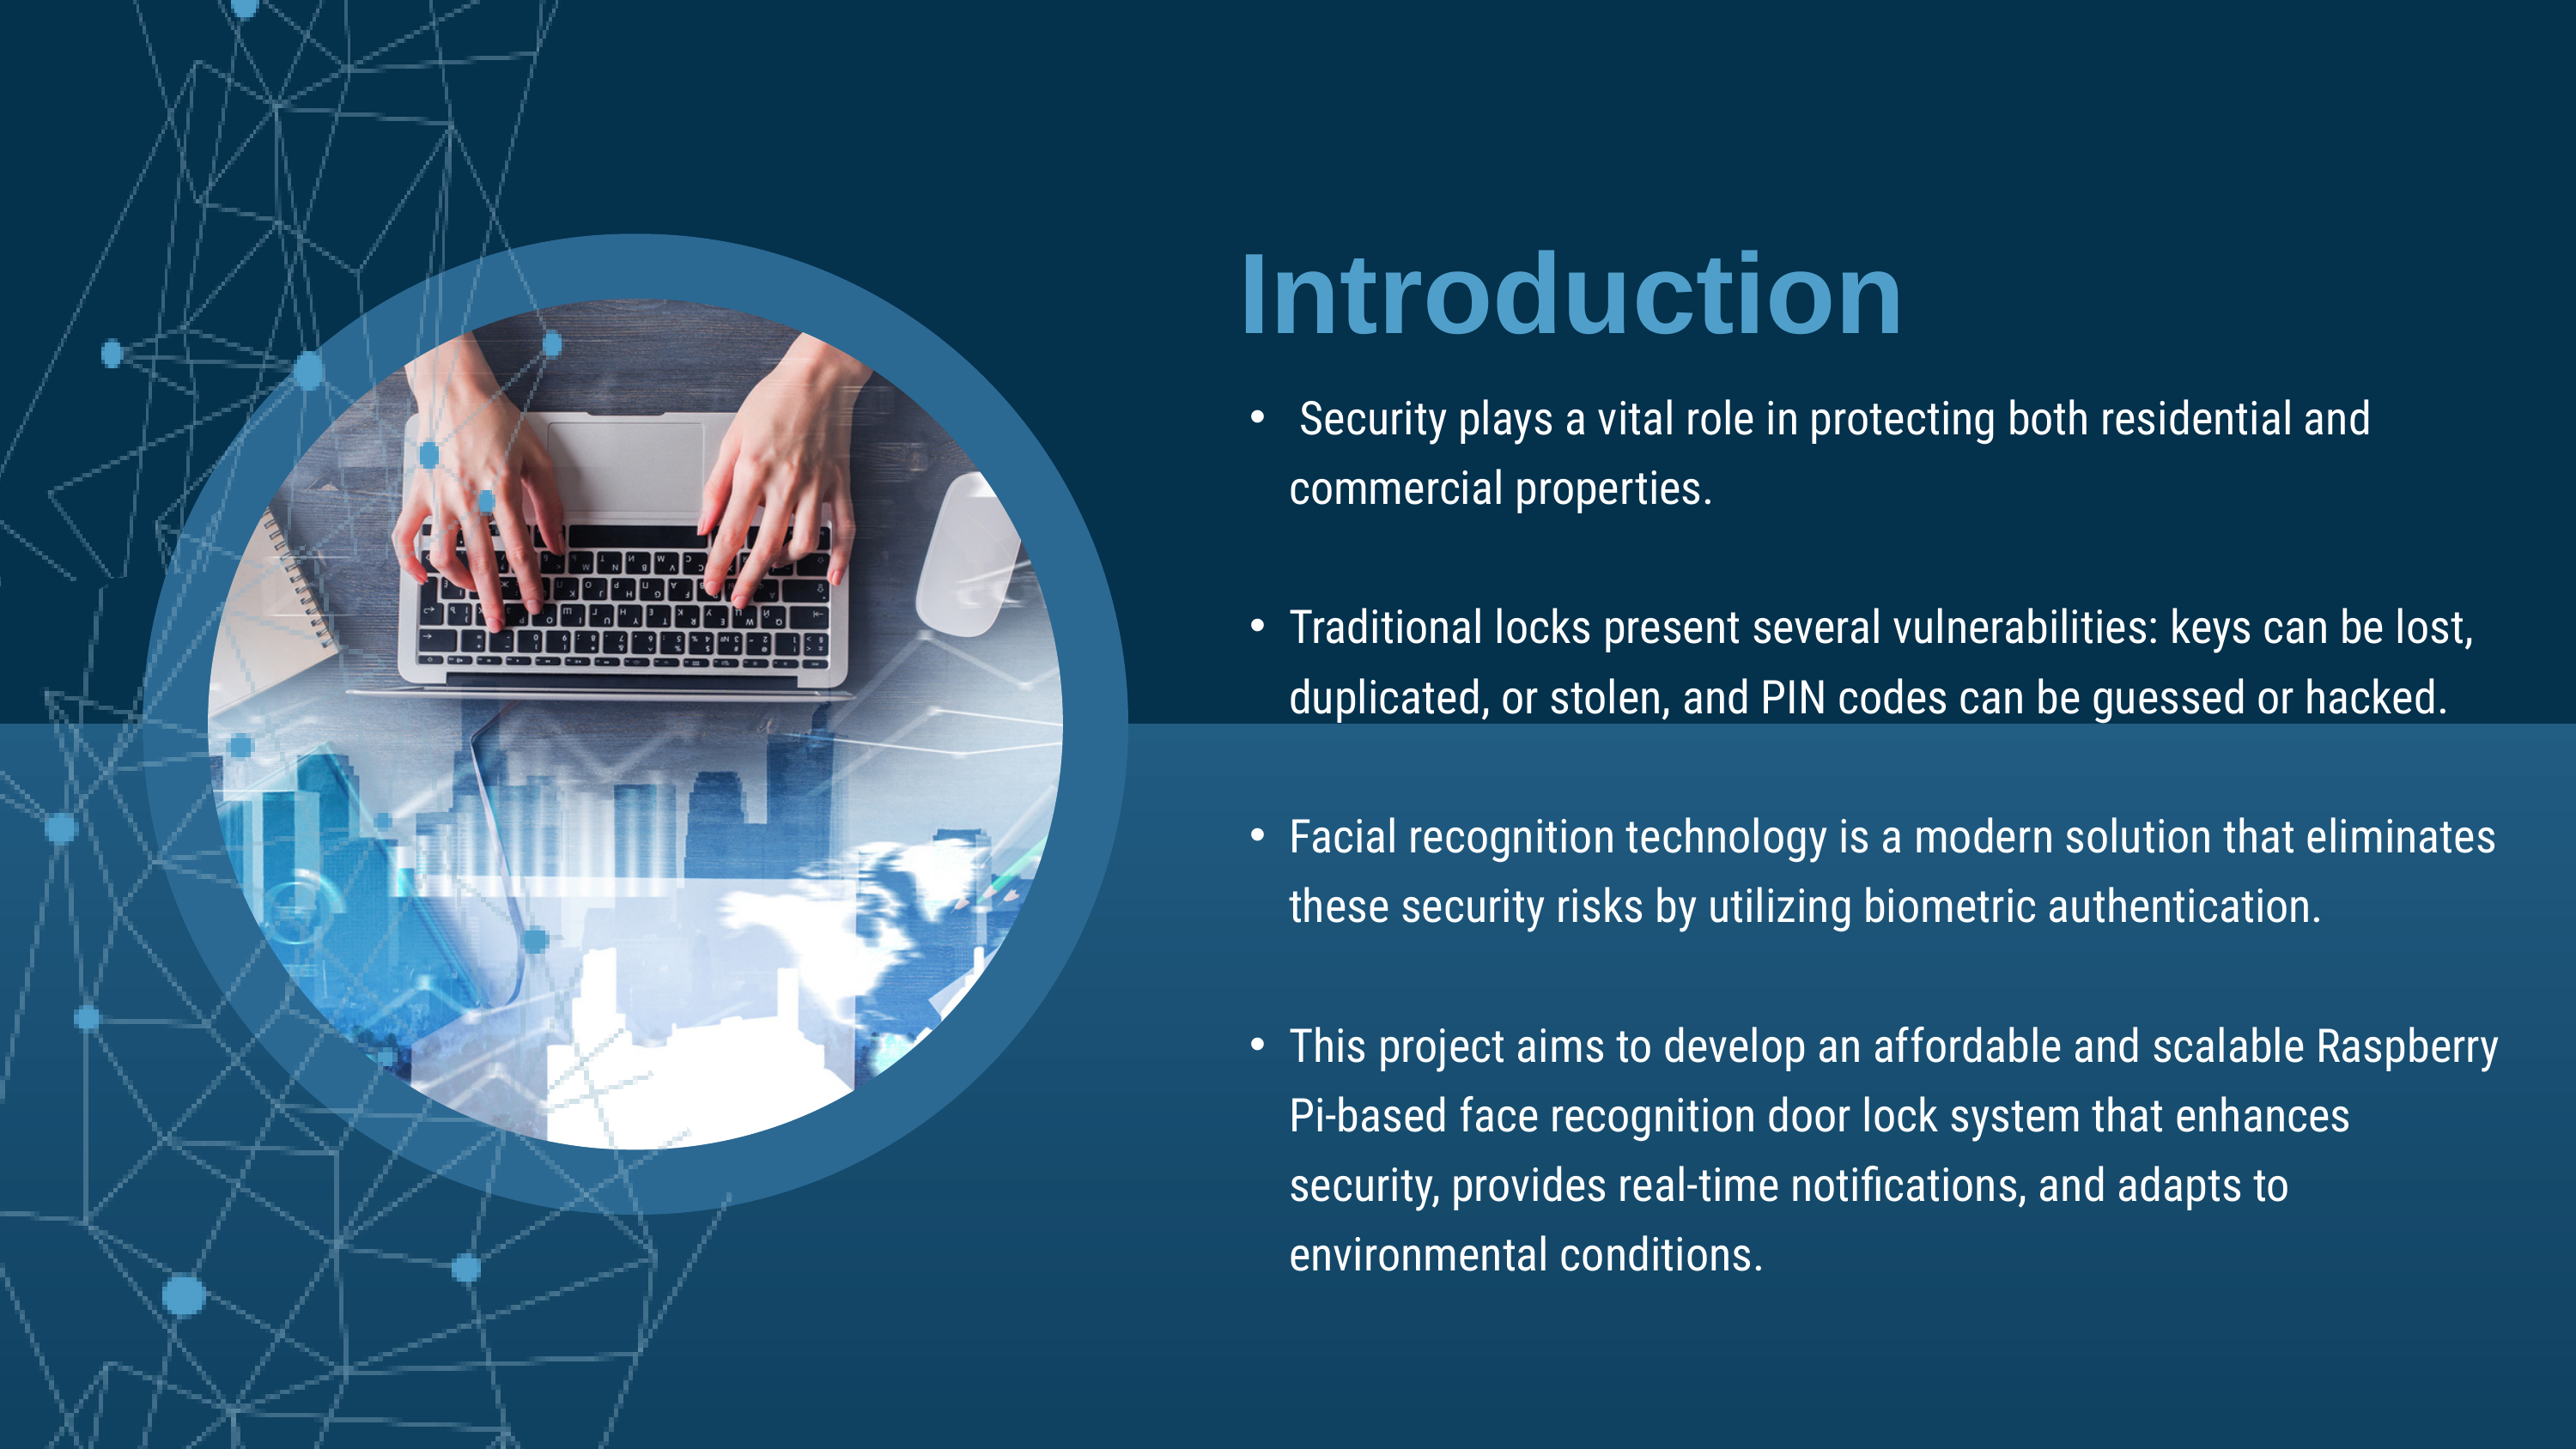

Introduction

 Security plays a vital role in protecting both residential and commercial properties.

Traditional locks present several vulnerabilities: keys can be lost, duplicated, or stolen, and PIN codes can be guessed or hacked.

Facial recognition technology is a modern solution that eliminates these security risks by utilizing biometric authentication.

This project aims to develop an affordable and scalable Raspberry Pi-based face recognition door lock system that enhances security, provides real-time notifications, and adapts to environmental conditions.